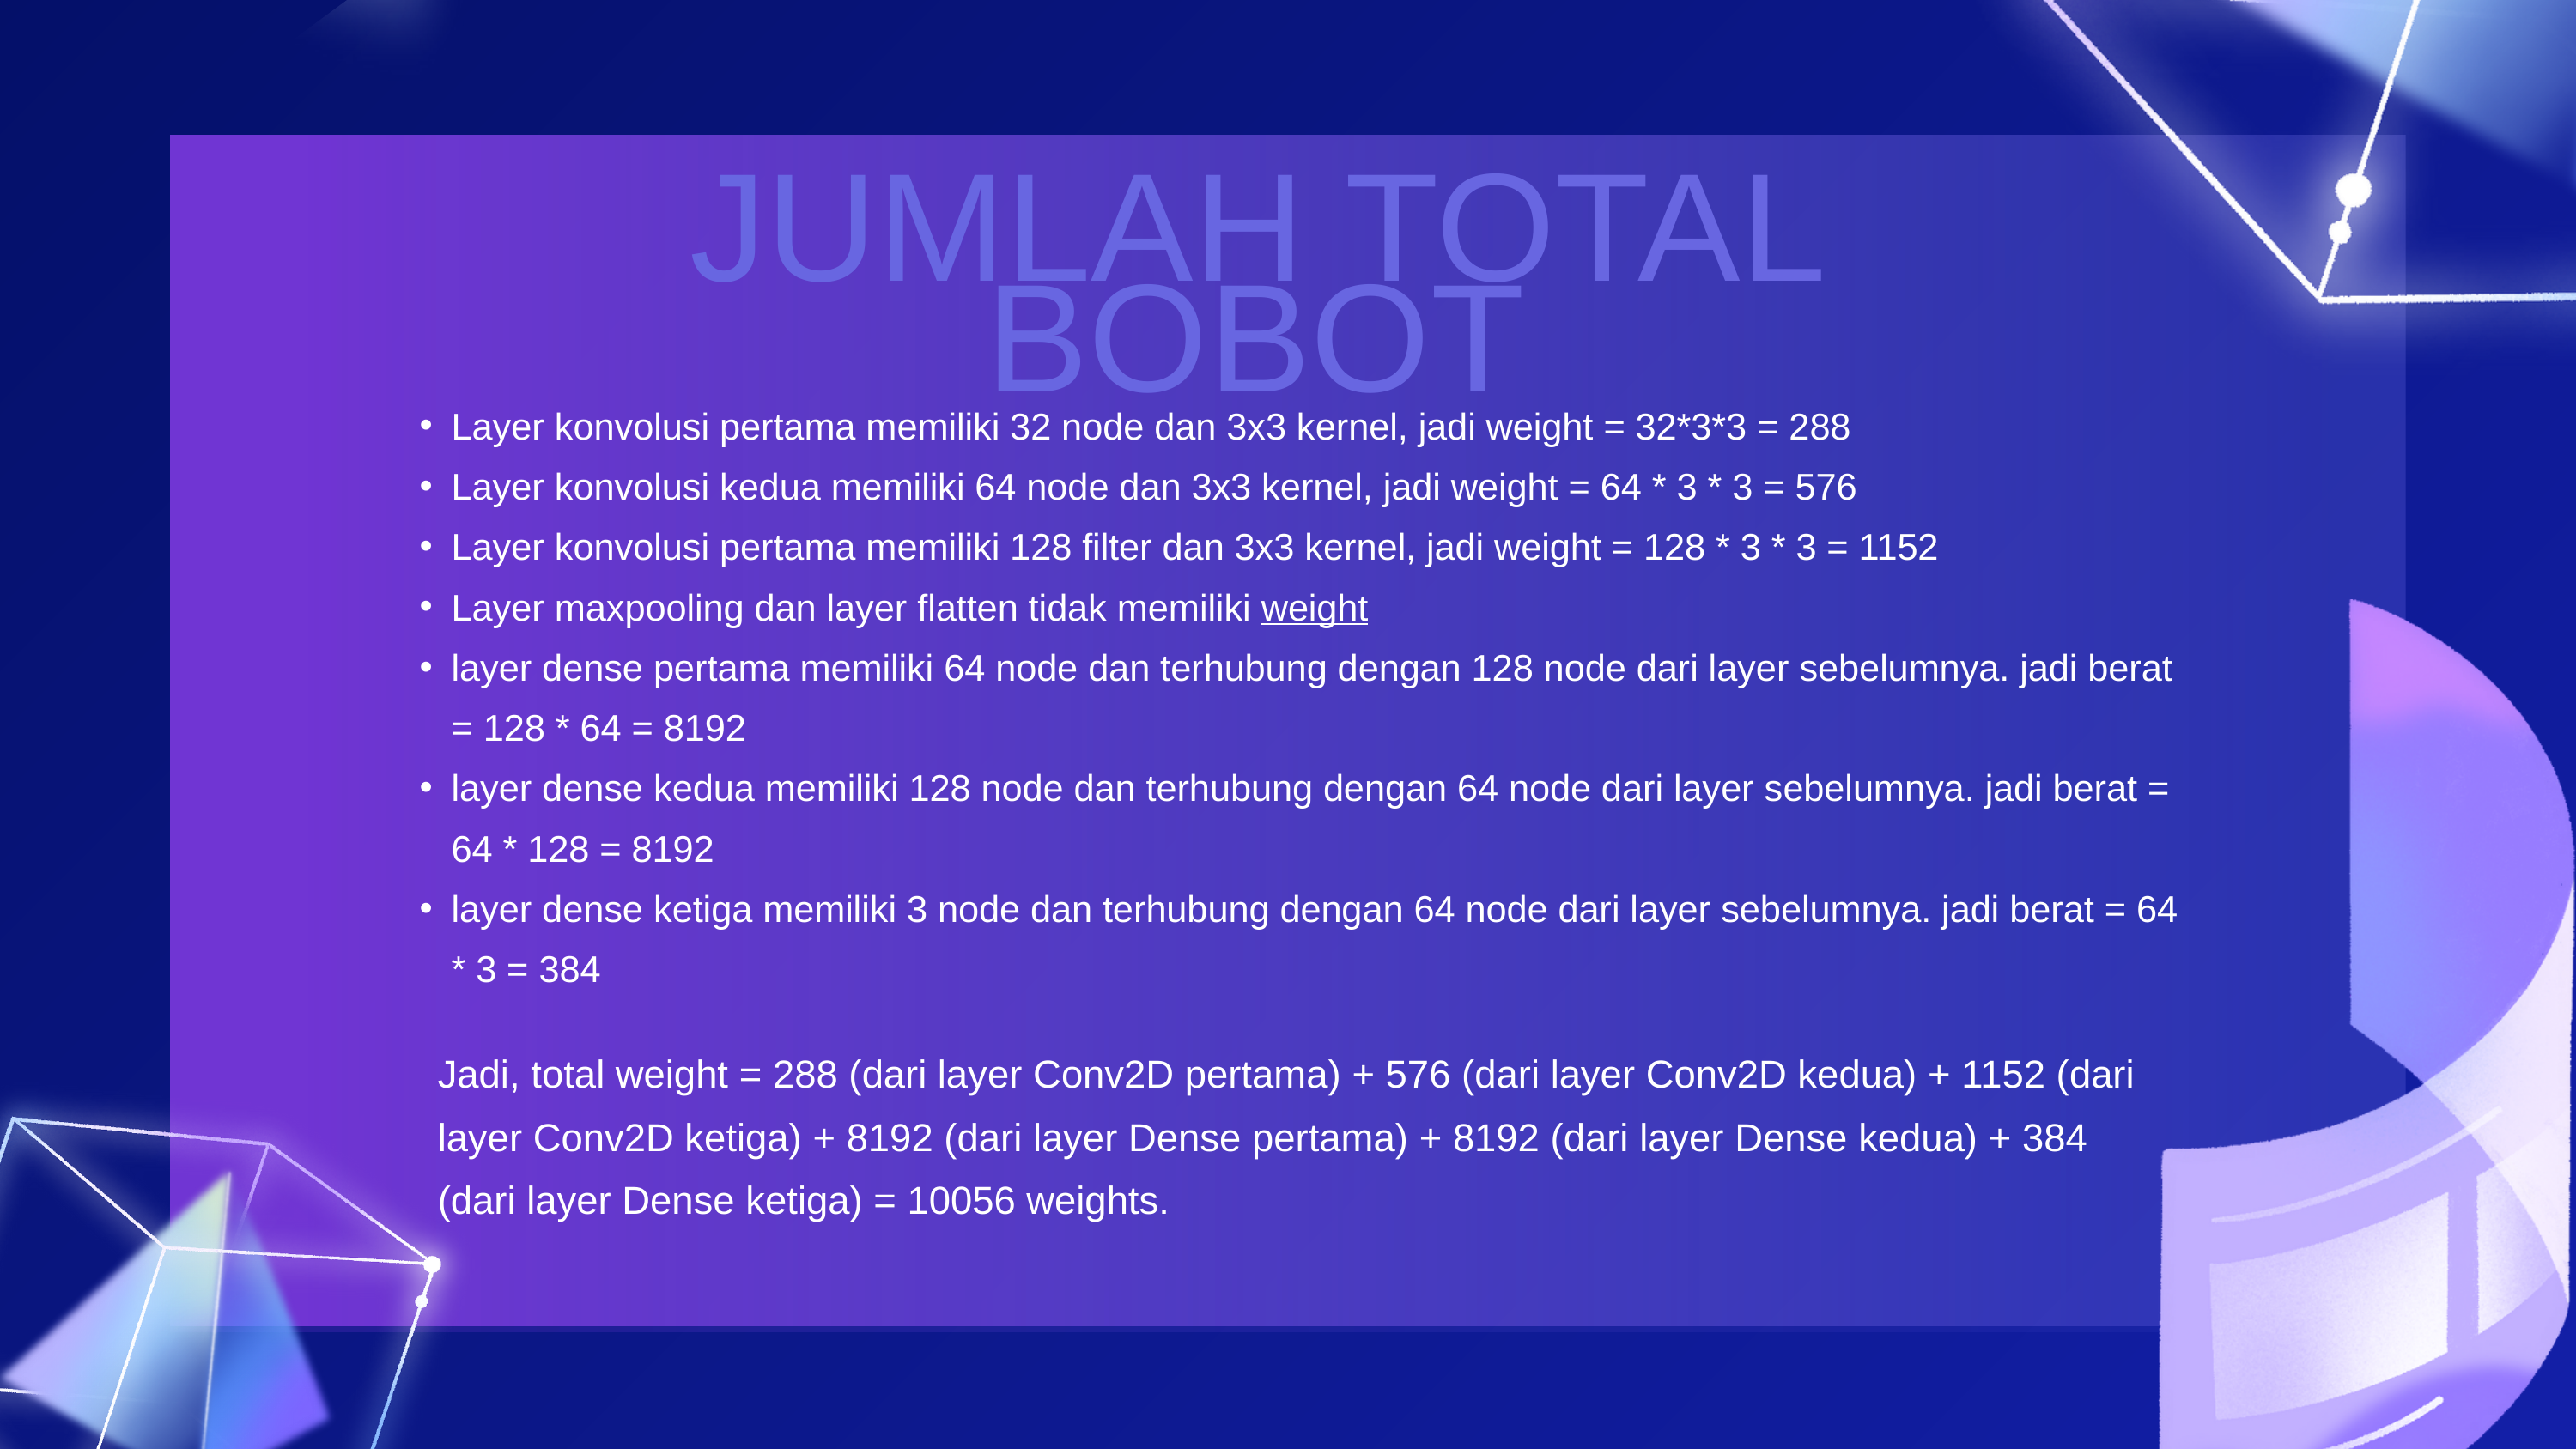

JUMLAH TOTAL BOBOT
Layer konvolusi pertama memiliki 32 node dan 3x3 kernel, jadi weight = 32*3*3 = 288
Layer konvolusi kedua memiliki 64 node dan 3x3 kernel, jadi weight = 64 * 3 * 3 = 576
Layer konvolusi pertama memiliki 128 filter dan 3x3 kernel, jadi weight = 128 * 3 * 3 = 1152
Layer maxpooling dan layer flatten tidak memiliki weight
layer dense pertama memiliki 64 node dan terhubung dengan 128 node dari layer sebelumnya. jadi berat = 128 * 64 = 8192
layer dense kedua memiliki 128 node dan terhubung dengan 64 node dari layer sebelumnya. jadi berat = 64 * 128 = 8192
layer dense ketiga memiliki 3 node dan terhubung dengan 64 node dari layer sebelumnya. jadi berat = 64 * 3 = 384

Jadi, total weight = 288 (dari layer Conv2D pertama) + 576 (dari layer Conv2D kedua) + 1152 (dari layer Conv2D ketiga) + 8192 (dari layer Dense pertama) + 8192 (dari layer Dense kedua) + 384 (dari layer Dense ketiga) = 10056 weights.